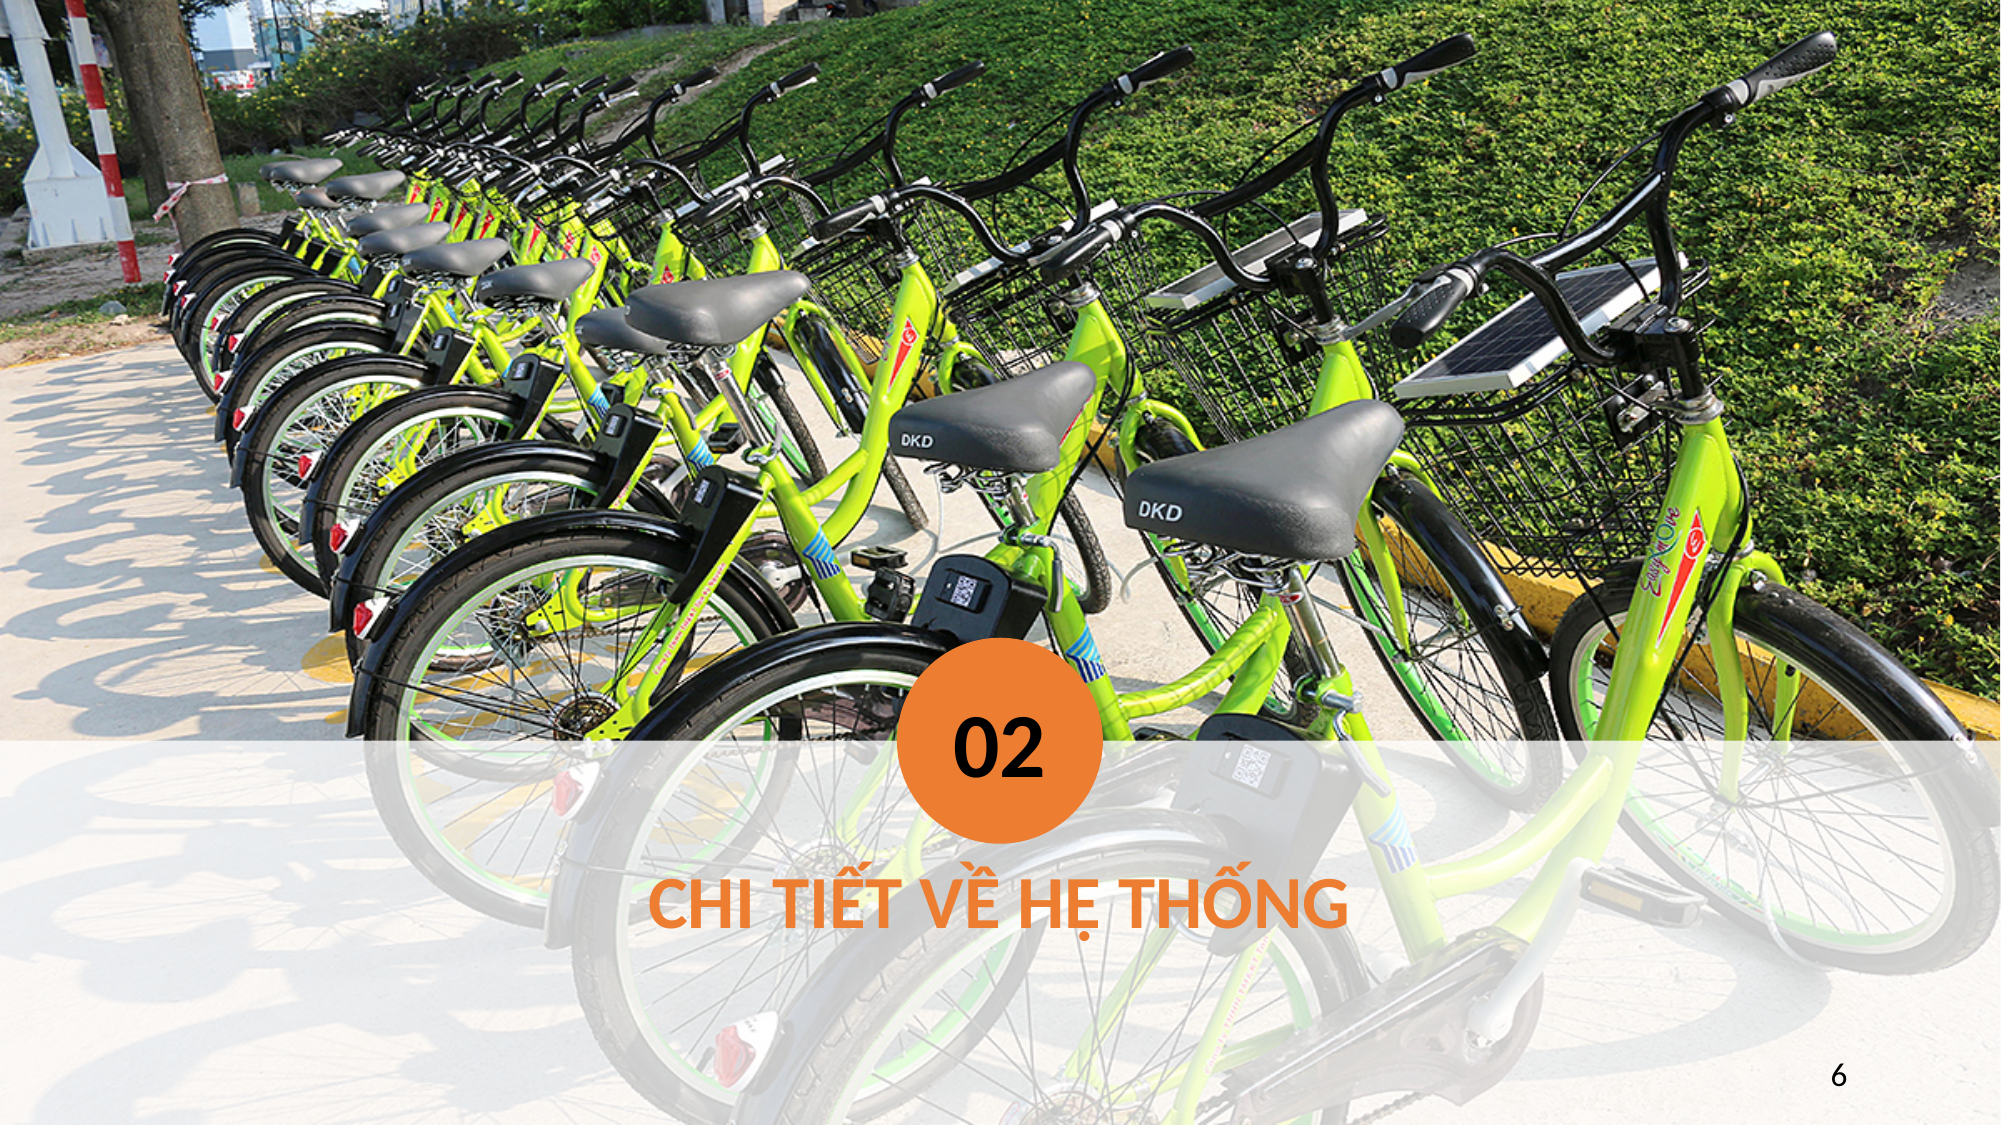

02

CHI TIẾT VỀ HỆ THỐNG
6